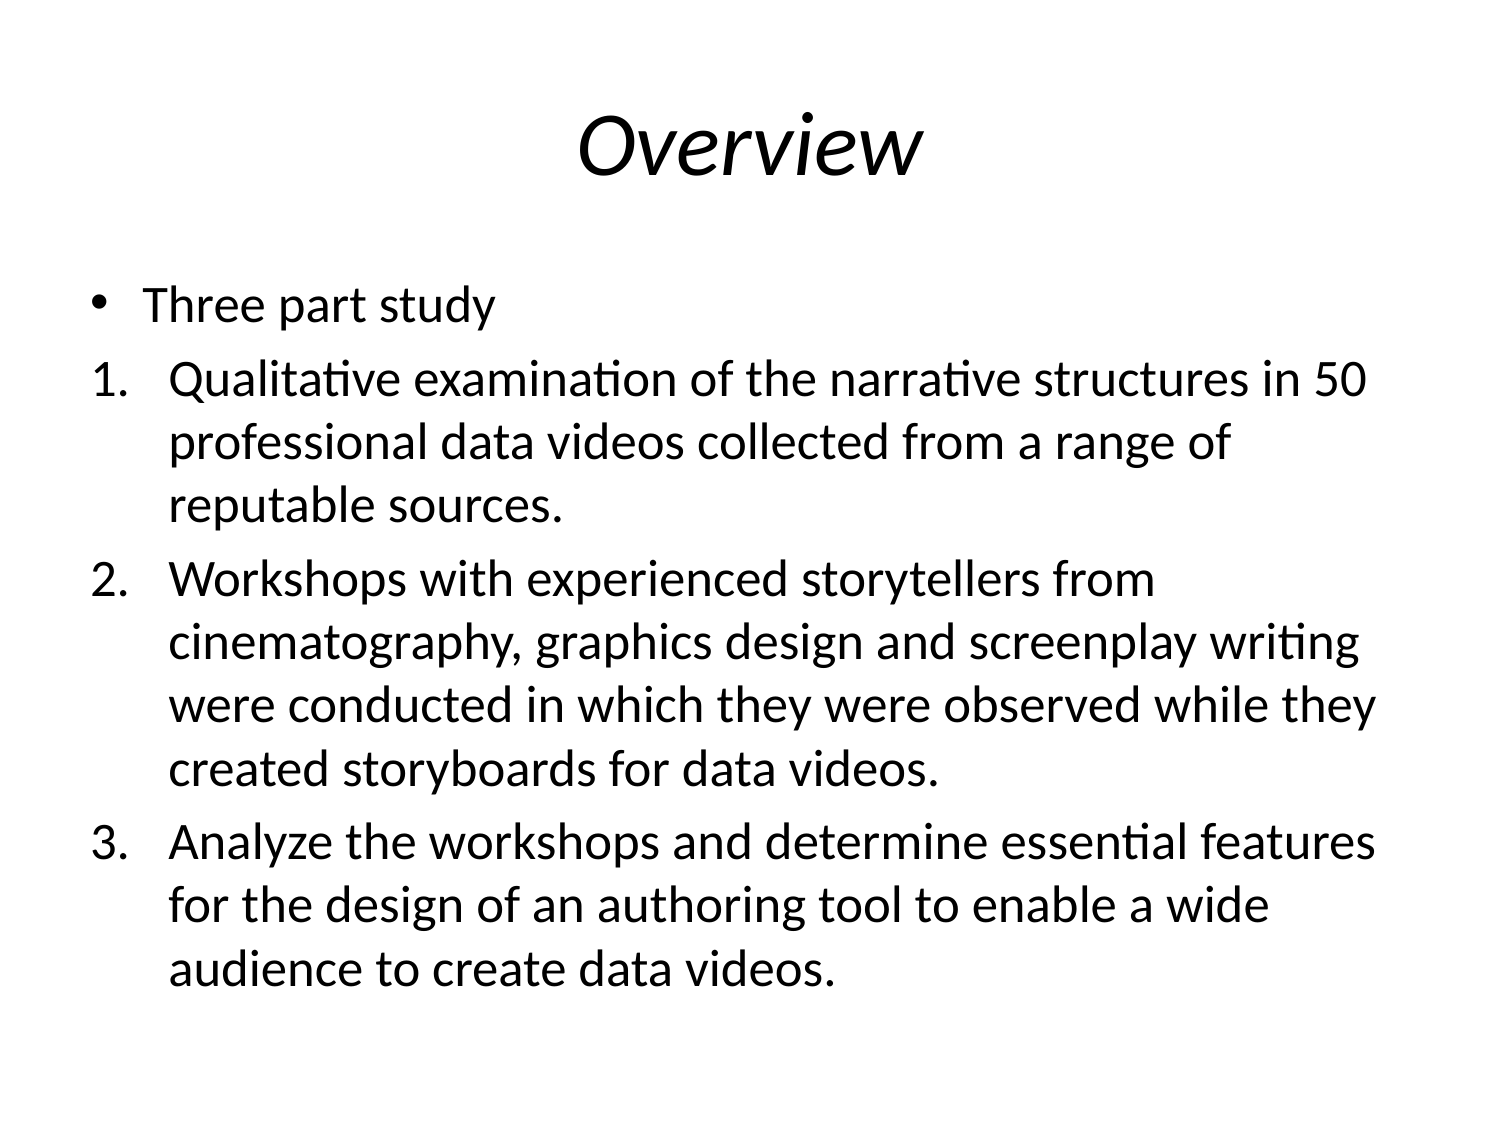

# Overview
Three part study
Qualitative examination of the narrative structures in 50 professional data videos collected from a range of reputable sources.
Workshops with experienced storytellers from cinematography, graphics design and screenplay writing were conducted in which they were observed while they created storyboards for data videos.
Analyze the workshops and determine essential features for the design of an authoring tool to enable a wide audience to create data videos.